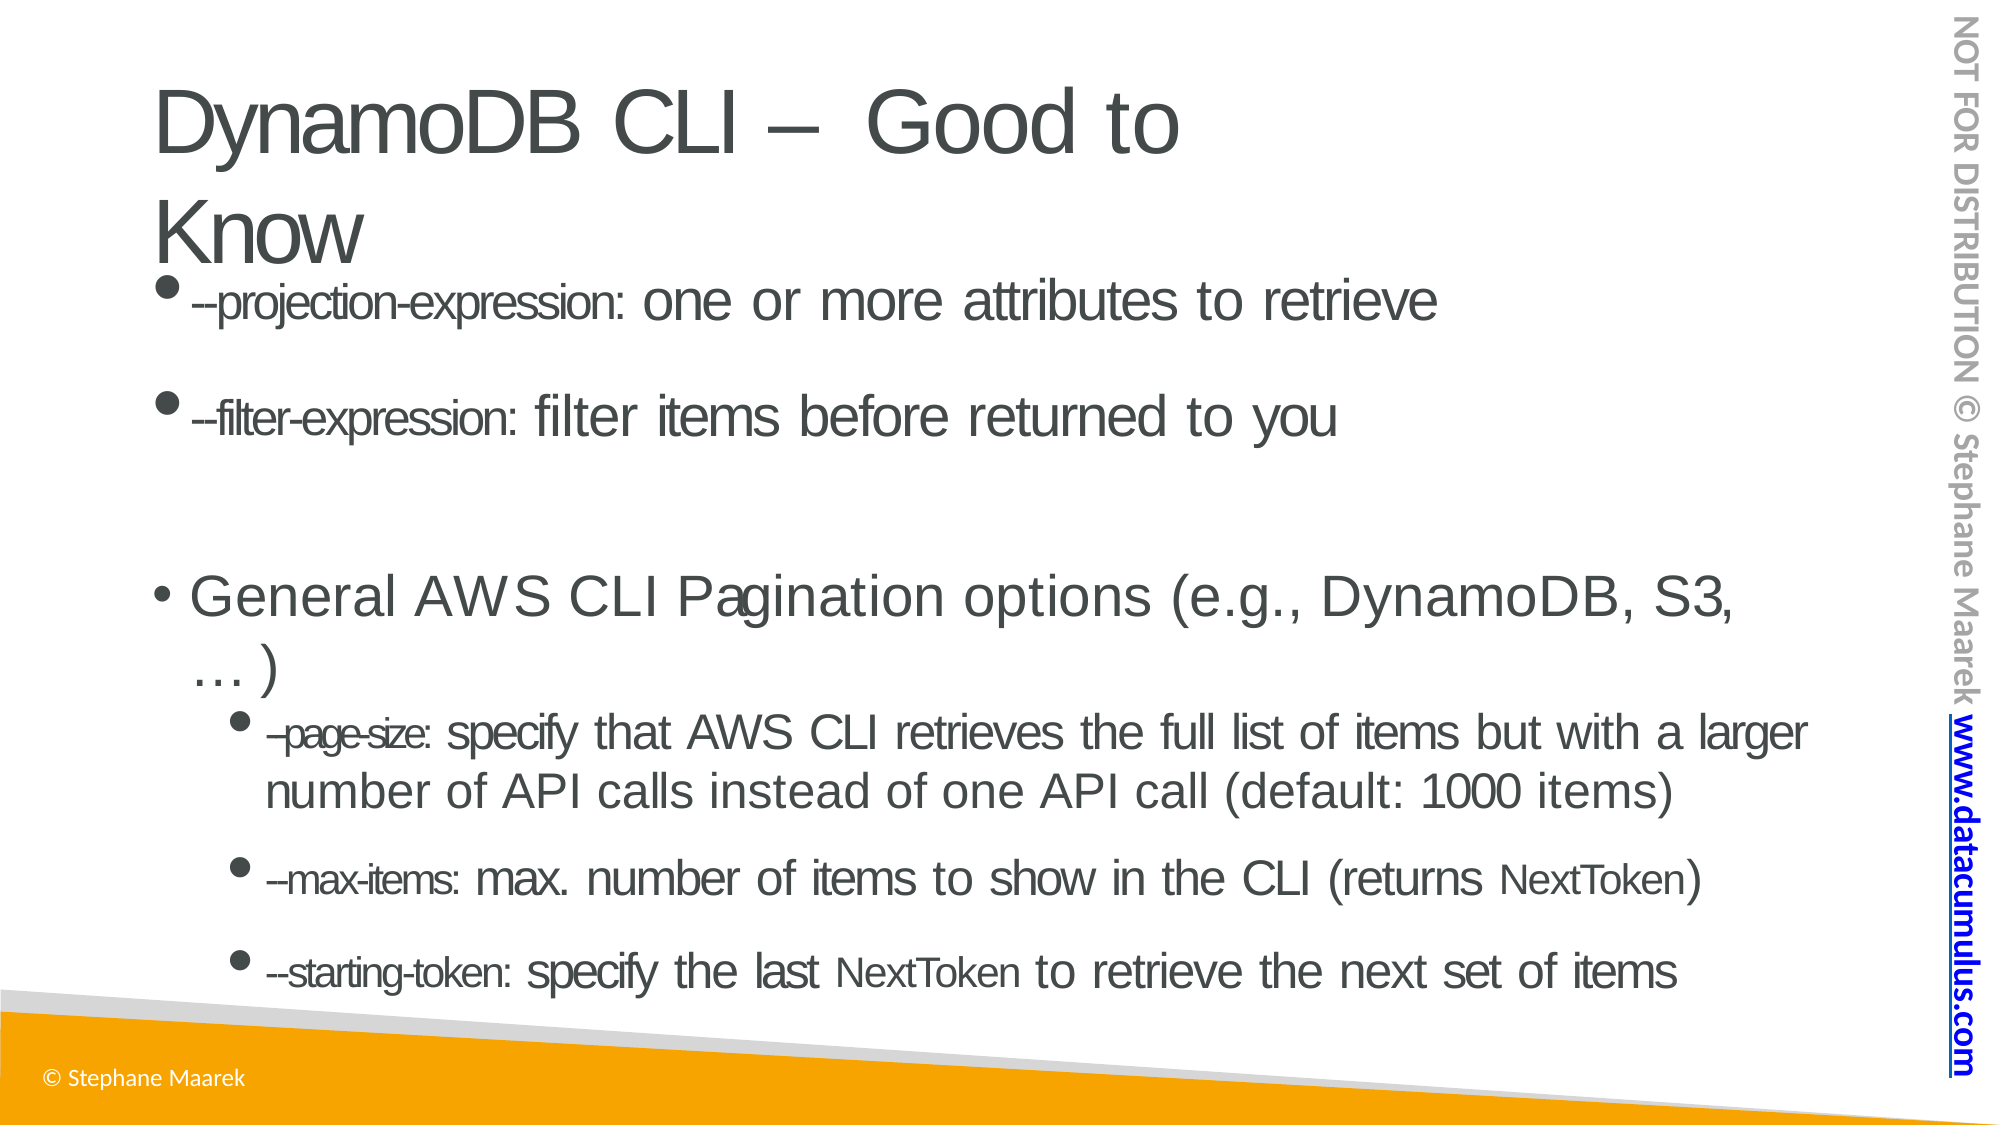

NOT FOR DISTRIBUTION © Stephane Maarek www.datacumulus.com
# DynamoDB CLI – Good to Know
--projection-expression: one or more attributes to retrieve
--filter-expression: filter items before returned to you

General AWS CLI Pagination options (e.g., DynamoDB, S3, …)
--page-size: specify that AWS CLI retrieves the full list of items but with a larger  number of API calls instead of one API call (default: 1000 items)
--max-items: max. number of items to show in the CLI (returns NextToken)
--starting-token: specify the last NextToken to retrieve the next set of items
© Stephane Maarek